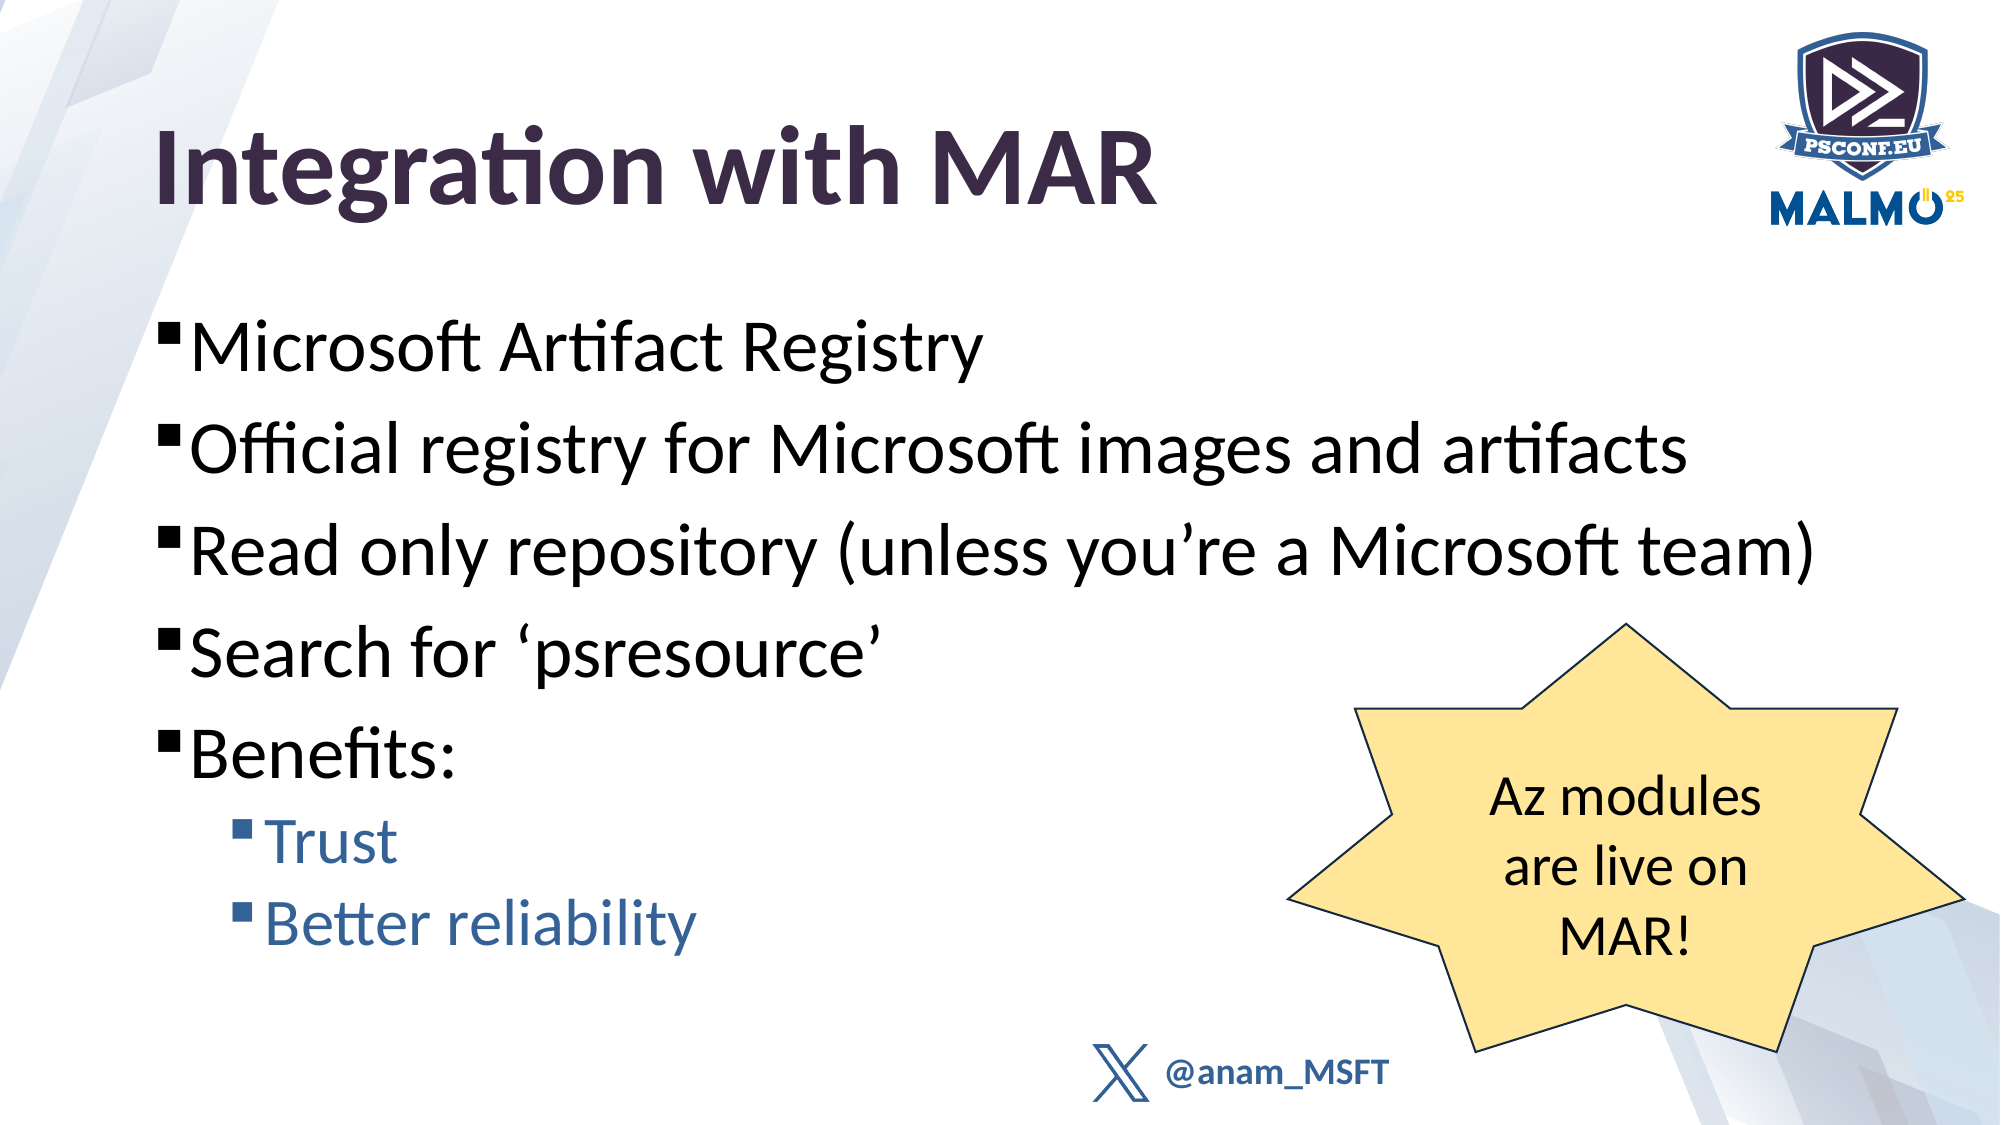

# Integration with MAR
Microsoft Artifact Registry
Official registry for Microsoft images and artifacts
Read only repository (unless you’re a Microsoft team)
Search for ‘psresource’
Benefits:
Trust
Better reliability

Az modules are live on MAR!